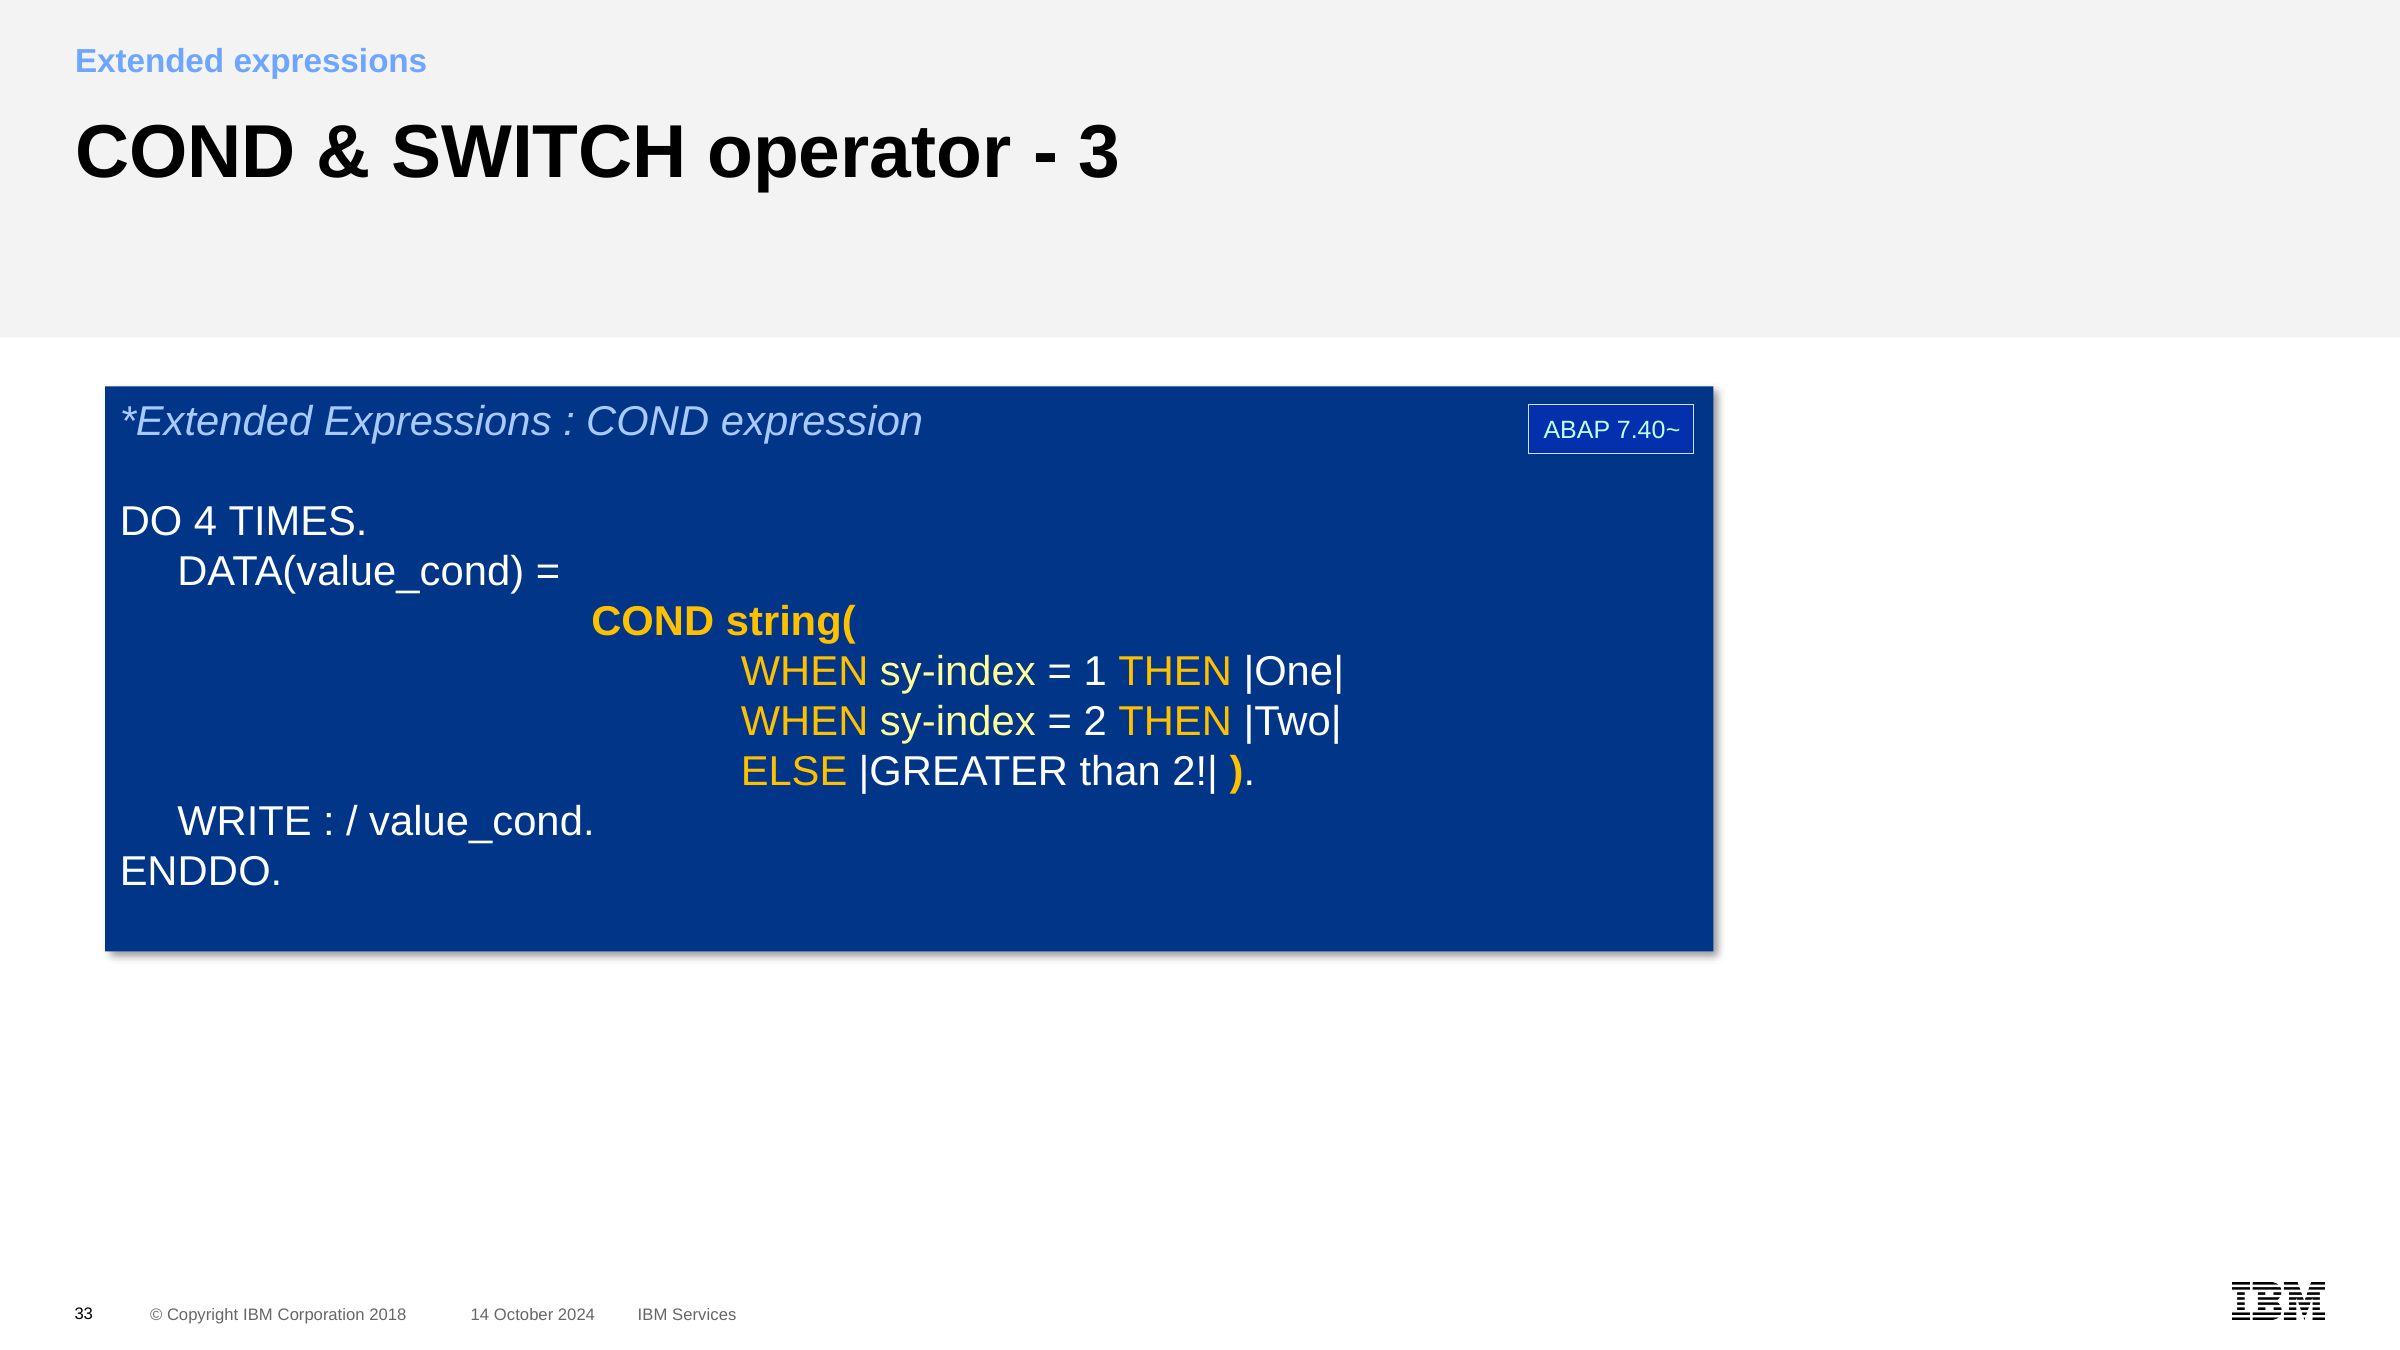

Extended expressions

# COND & SWITCH operator - 3
*Extended Expressions : COND expression
DO 4 TIMES.
     DATA(value_cond) =
                                         COND string(
                                                      WHEN sy-index = 1 THEN |One|
                                                      WHEN sy-index = 2 THEN |Two|
                                                      ELSE |GREATER than 2!| ).
     WRITE : / value_cond.
ENDDO.
ABAP 7.40~